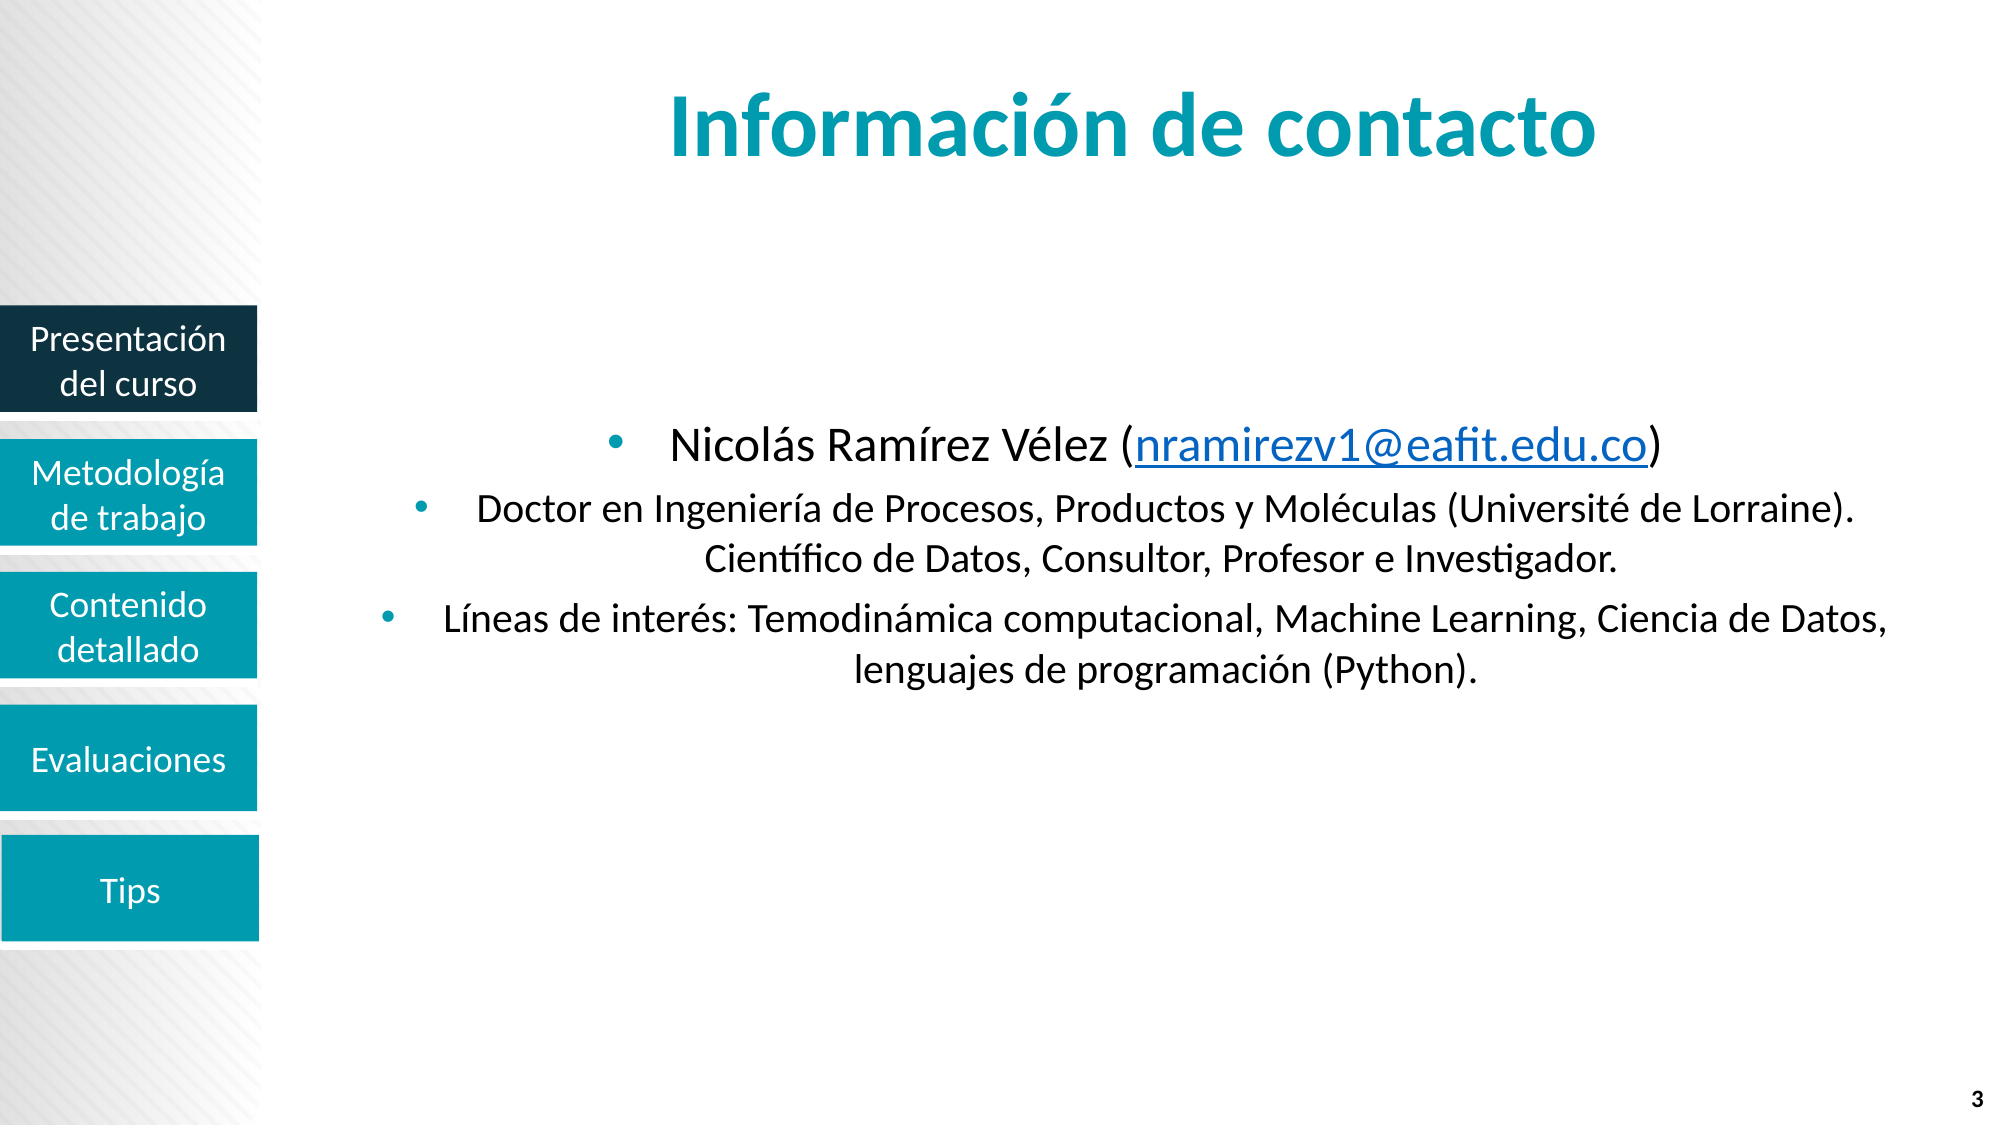

# Información de contacto
Nicolás Ramírez Vélez (nramirezv1@eafit.edu.co)
Doctor en Ingeniería de Procesos, Productos y Moléculas (Université de Lorraine). Científico de Datos, Consultor, Profesor e Investigador.
Líneas de interés: Temodinámica computacional, Machine Learning, Ciencia de Datos, lenguajes de programación (Python).
3